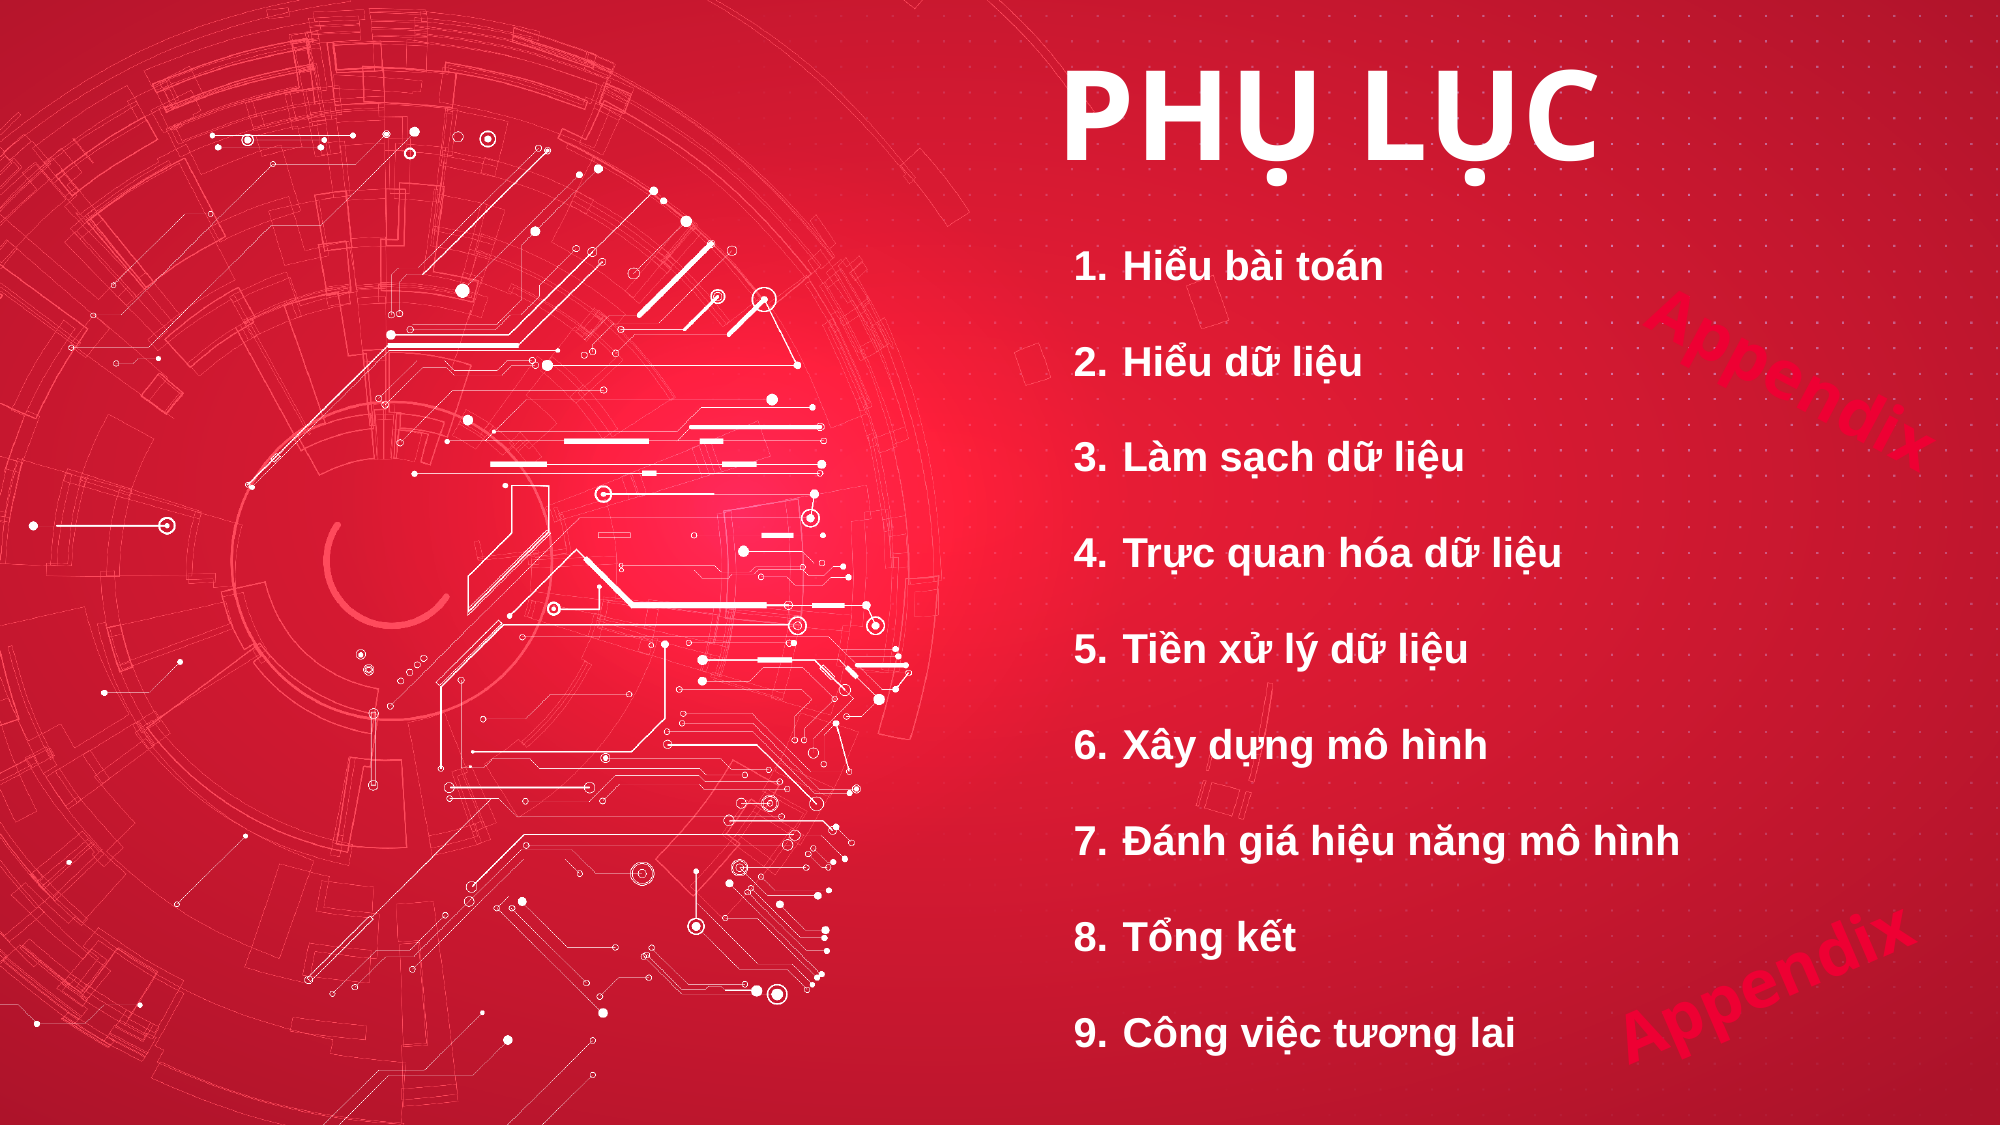

PHỤ LỤC
 Hiểu bài toán
 Hiểu dữ liệu
 Làm sạch dữ liệu
 Trực quan hóa dữ liệu
 Tiền xử lý dữ liệu
 Xây dựng mô hình
 Đánh giá hiệu năng mô hình
 Tổng kết
 Công việc tương lai
Appendix
Appendix